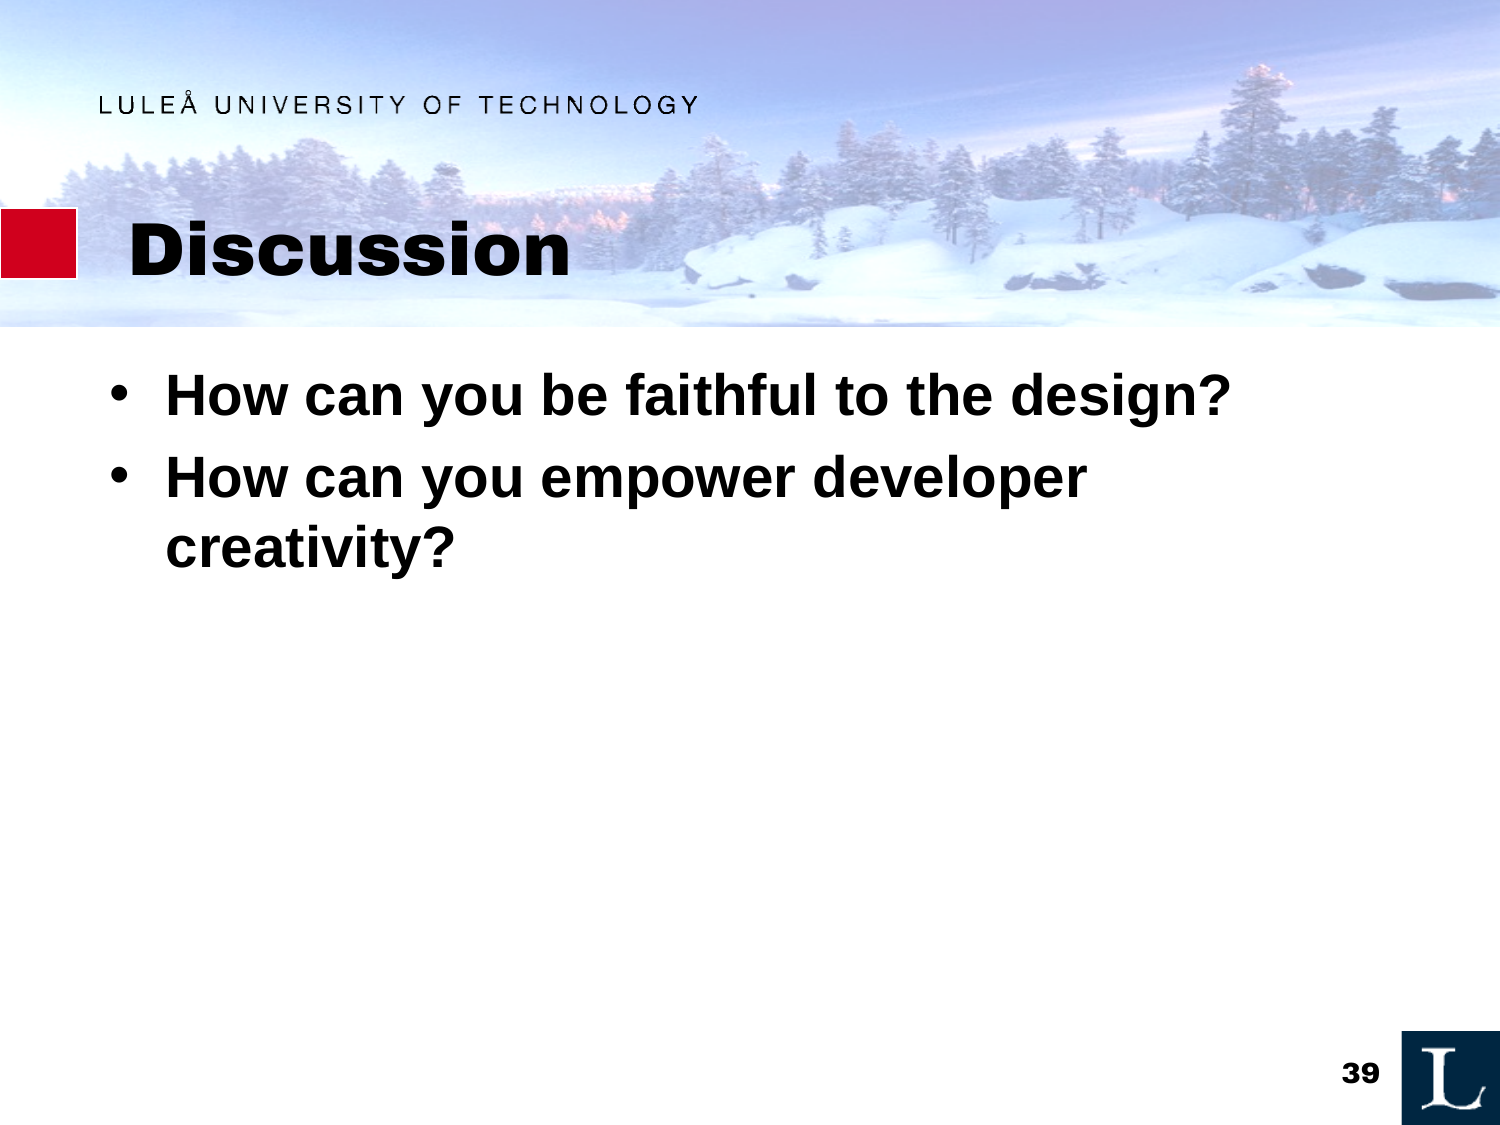

# Discussion
How can you be faithful to the design?
How can you empower developer creativity?
39